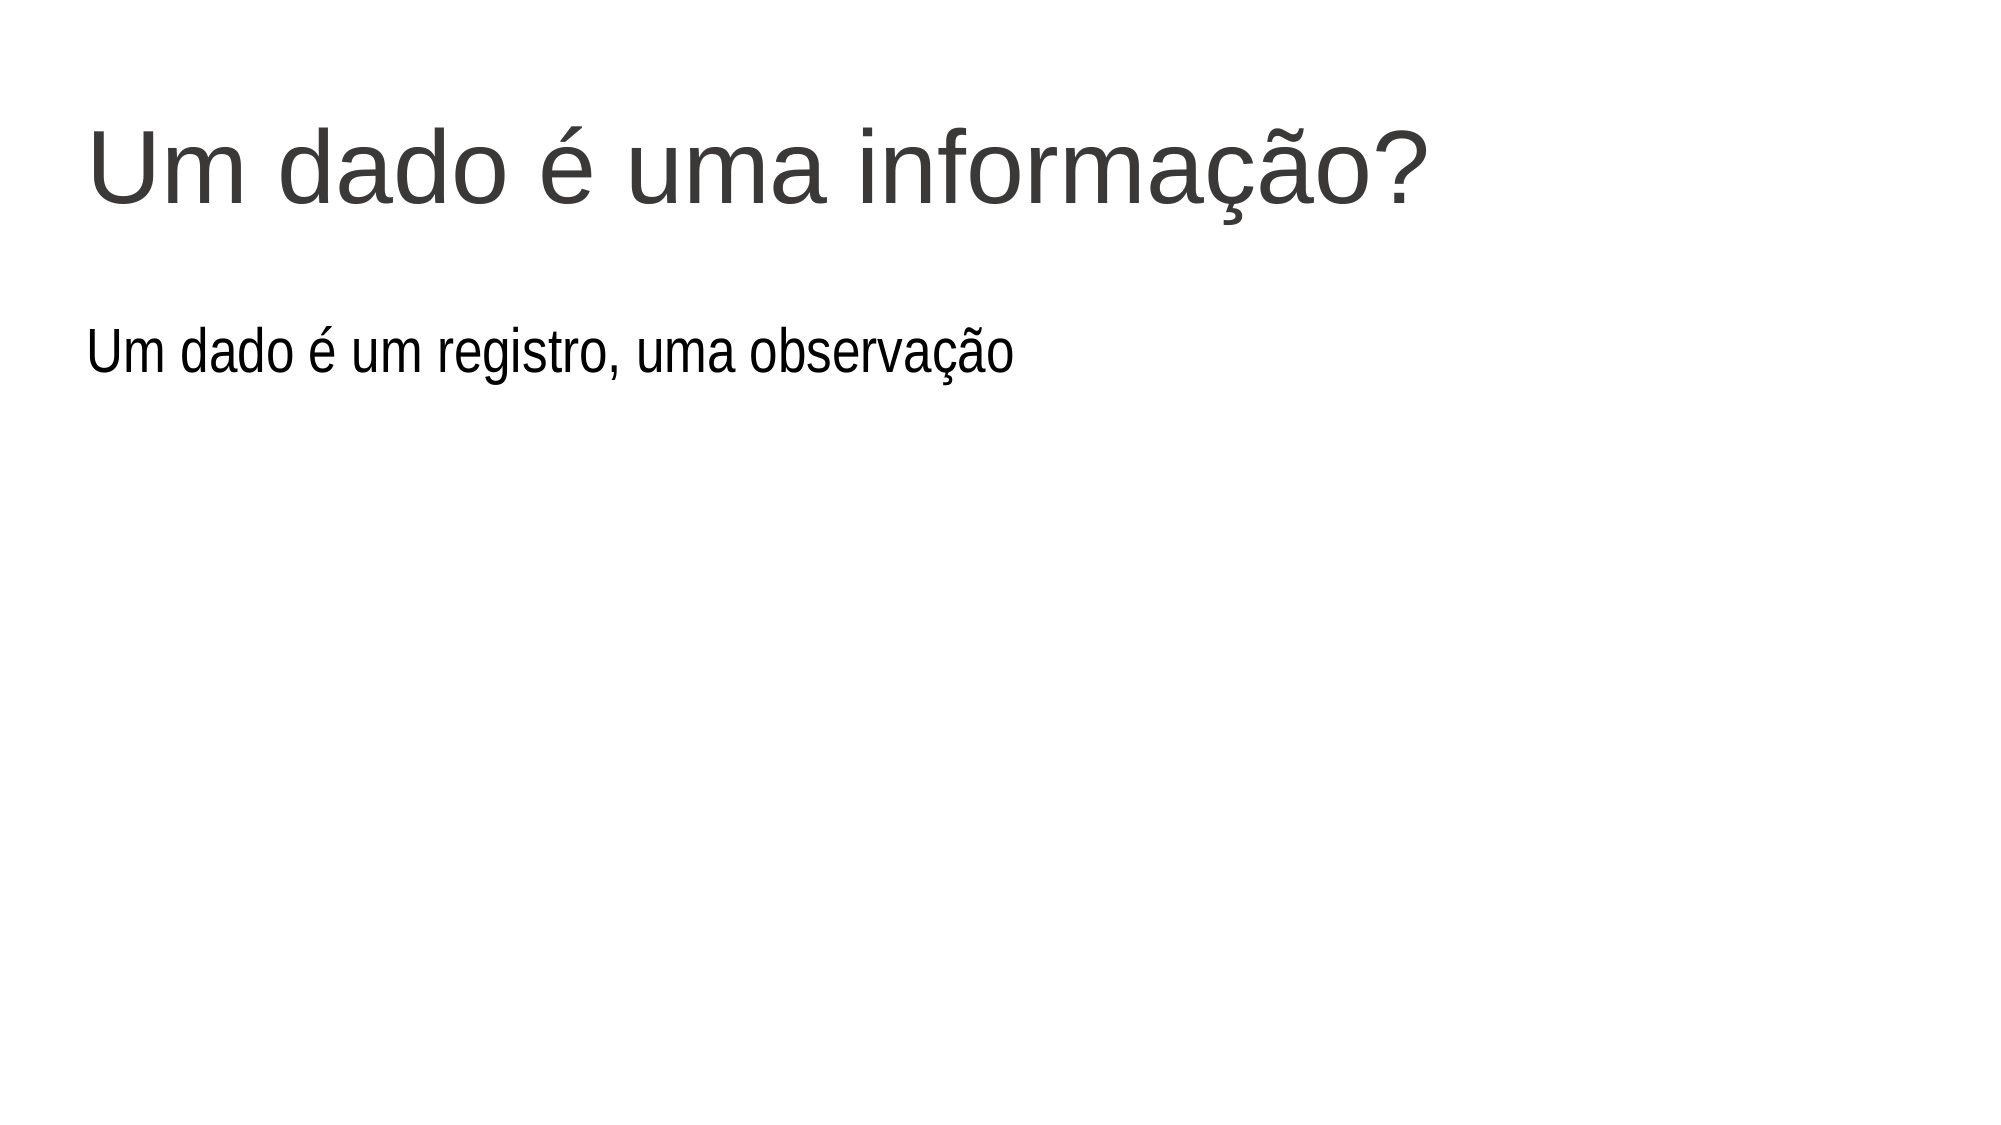

Um dado é uma informação?
Um dado é um registro, uma observação